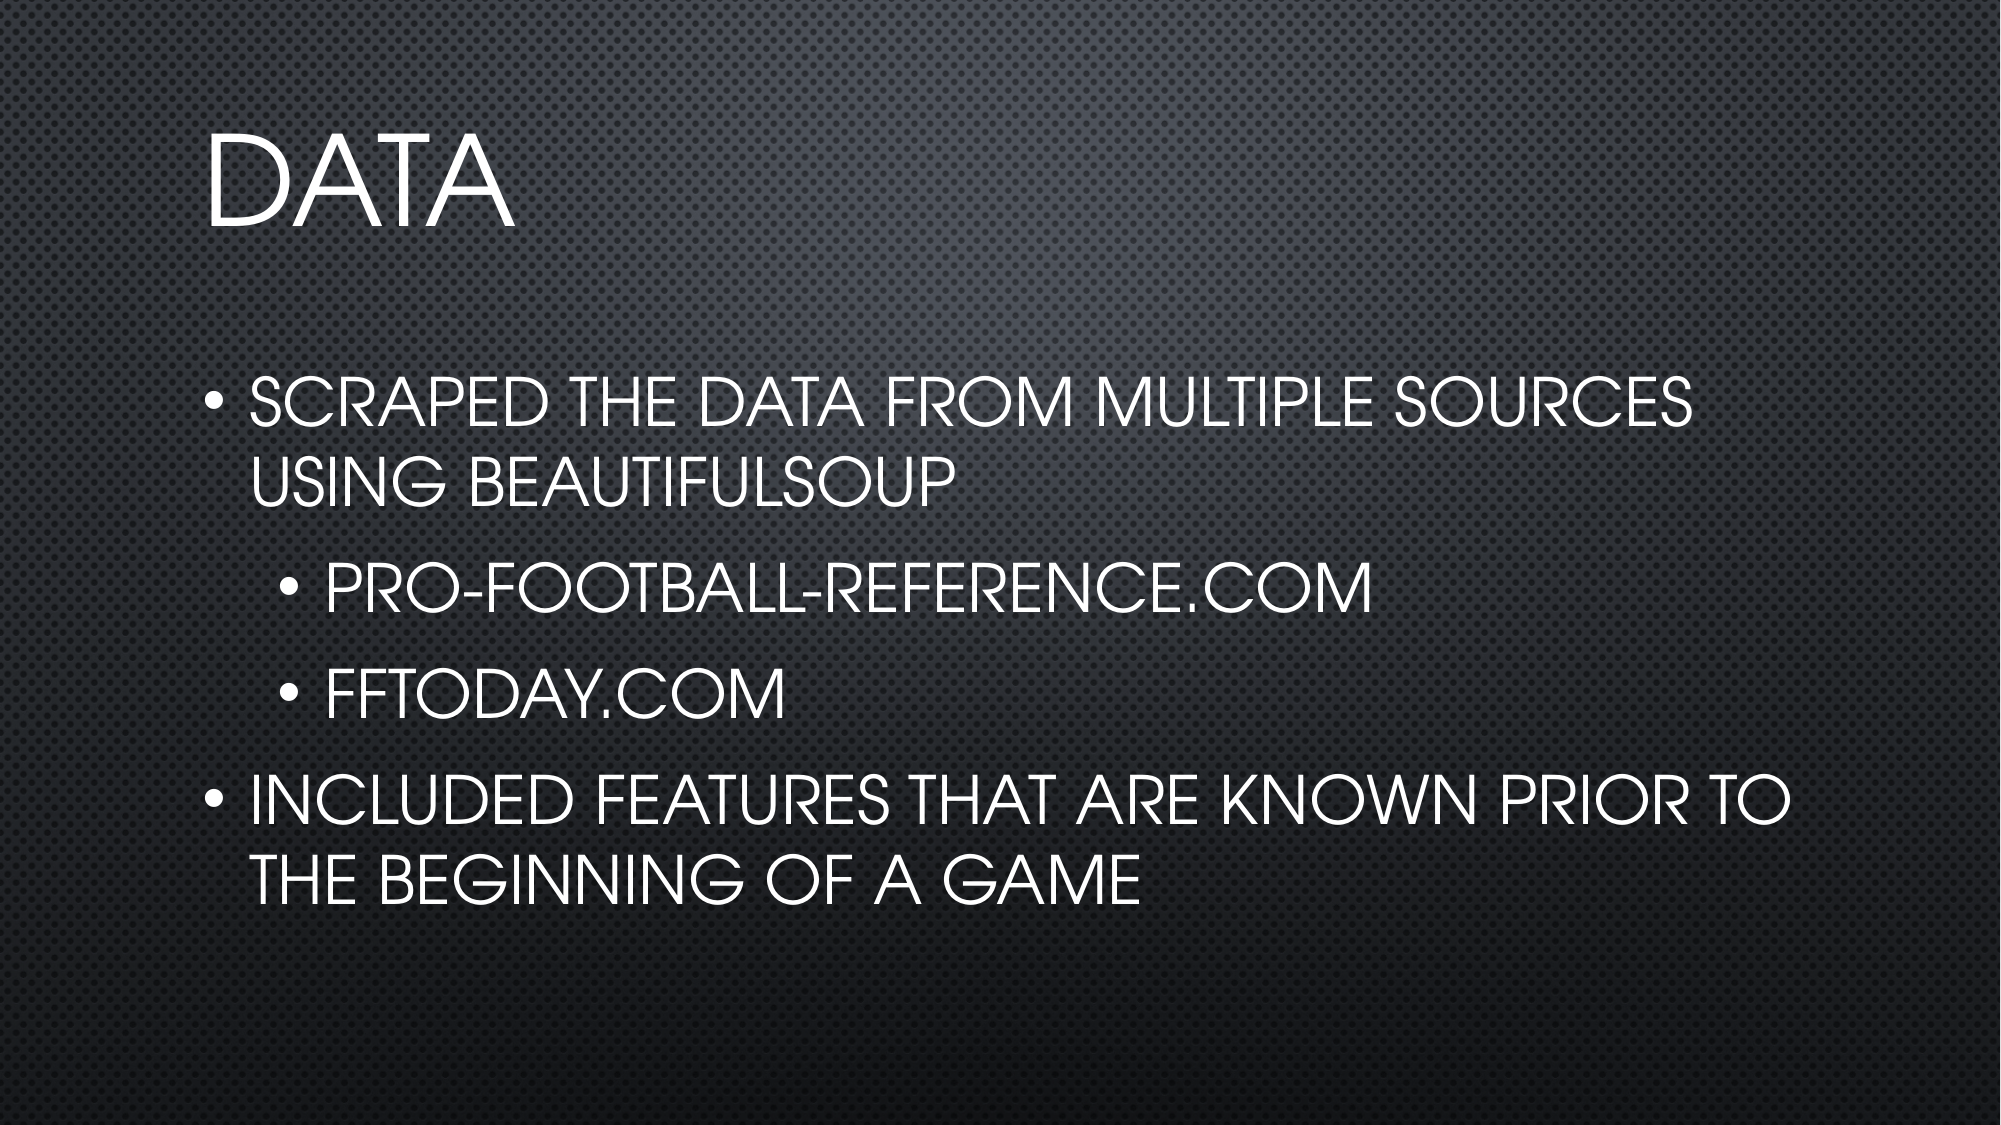

# Data
Scraped the data from multiple sources using BeautifulSoup
Pro-football-reference.com
fftoday.com
Included features that are known prior to the beginning of a game